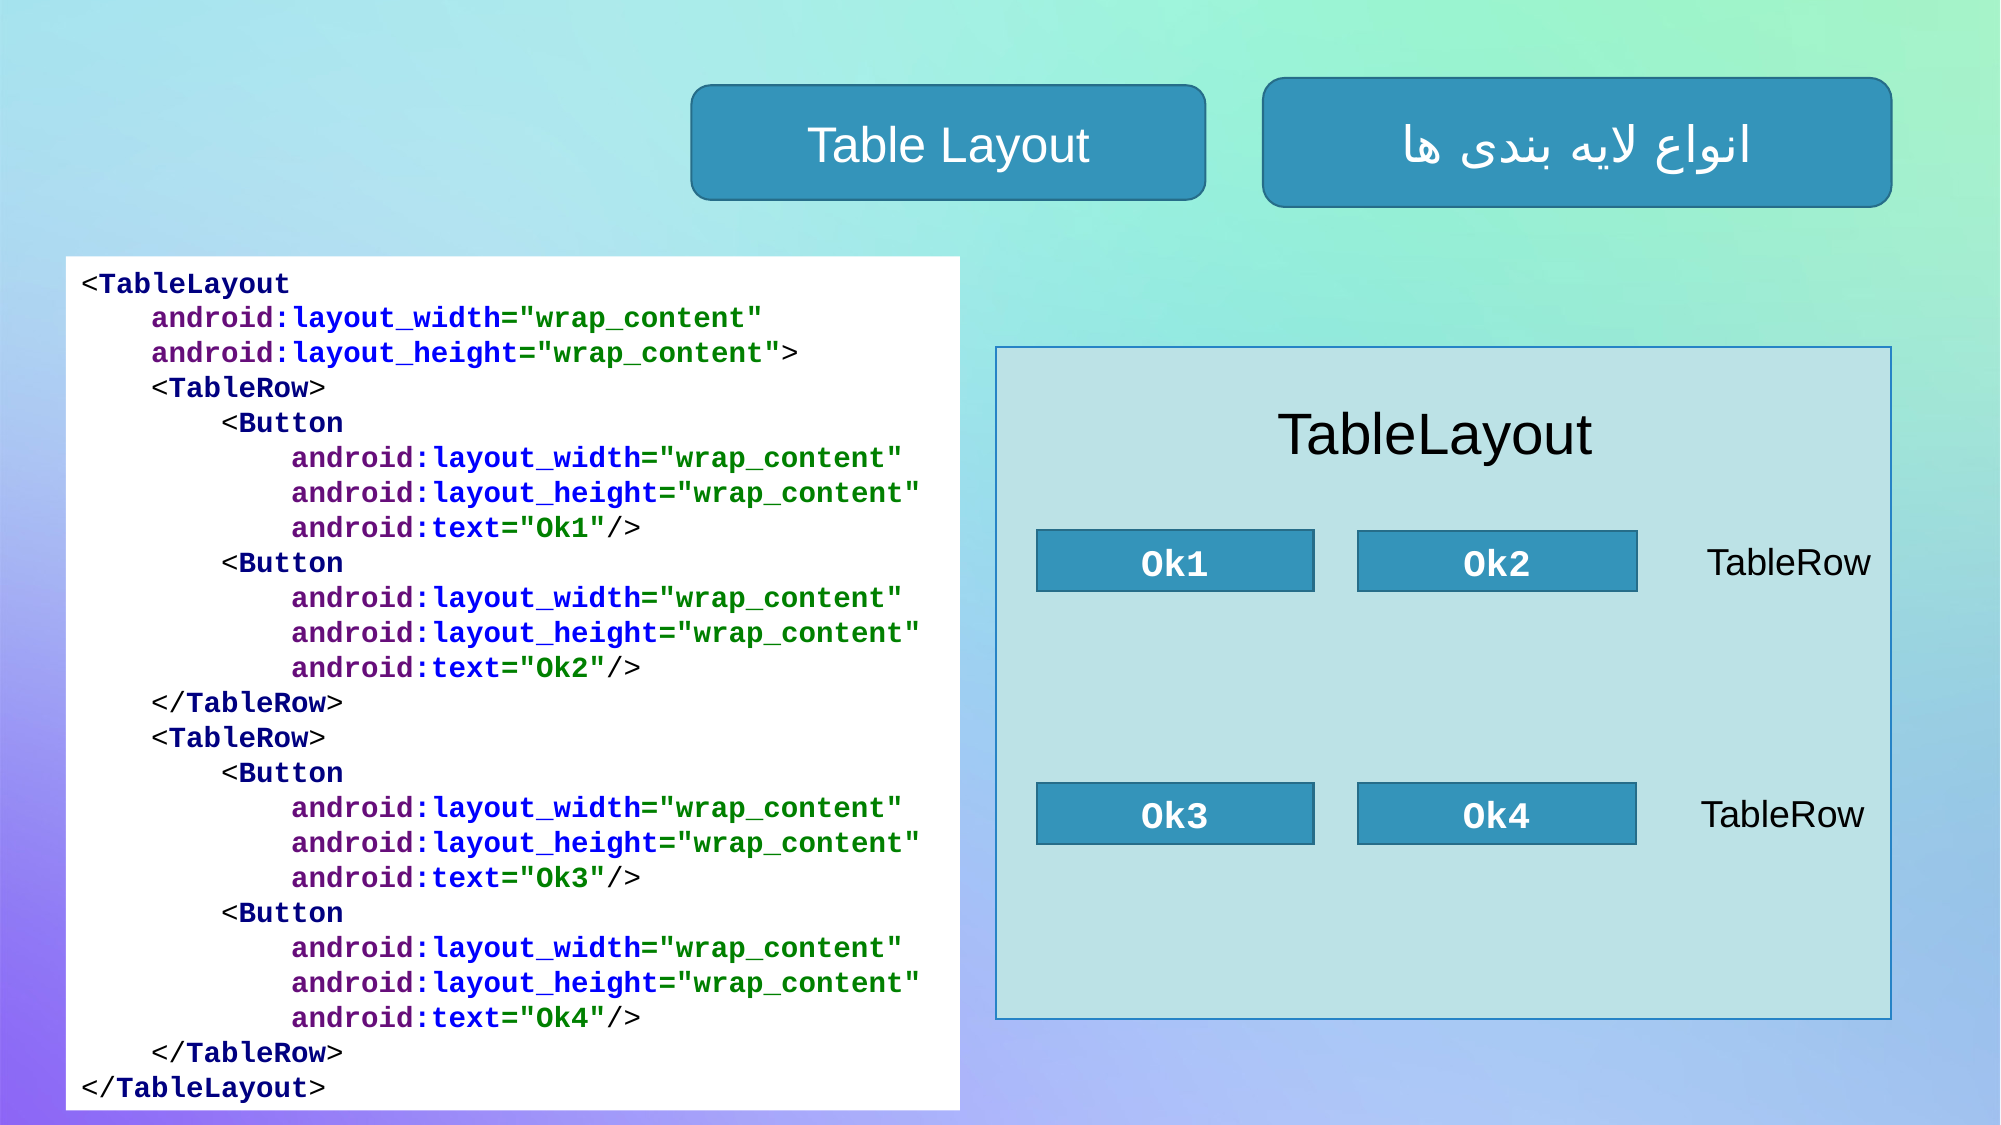

انواع لایه بندی ها
Table Layout
<TableLayout
    android:layout_width="wrap_content"
    android:layout_height="wrap_content">
    <TableRow>
        <Button
            android:layout_width="wrap_content"
            android:layout_height="wrap_content"
            android:text="Ok1"/>
        <Button
            android:layout_width="wrap_content"
            android:layout_height="wrap_content"
            android:text="Ok2"/>
    </TableRow>
    <TableRow>
        <Button
            android:layout_width="wrap_content"
            android:layout_height="wrap_content"
            android:text="Ok3"/>
        <Button
            android:layout_width="wrap_content"
            android:layout_height="wrap_content"
            android:text="Ok4"/>
    </TableRow>
</TableLayout>

TableLayout
Ok1
Ok2
TableRow
Ok3
Ok4
TableRow